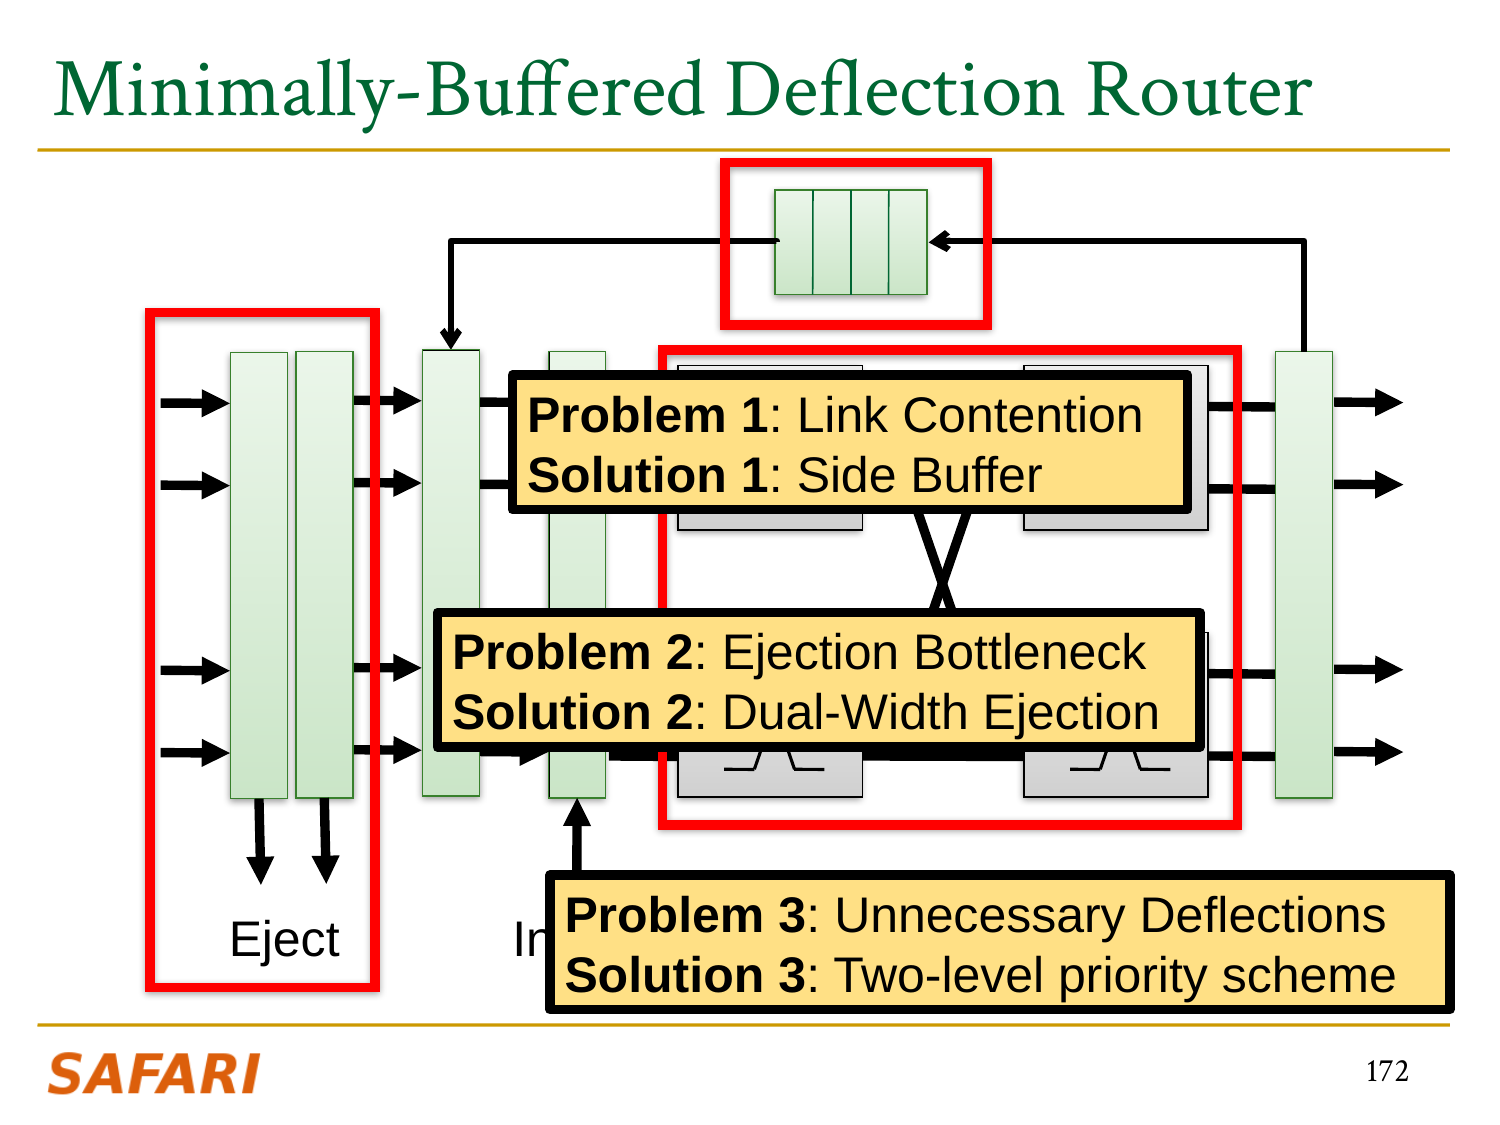

# Minimally-Buffered Deflection Router

Eject
Inject

Problem 1: Link Contention
Solution 1: Side Buffer
Problem 2: Ejection Bottleneck
Solution 2: Dual-Width Ejection
Problem 3: Unnecessary Deflections
Solution 3: Two-level priority scheme
172